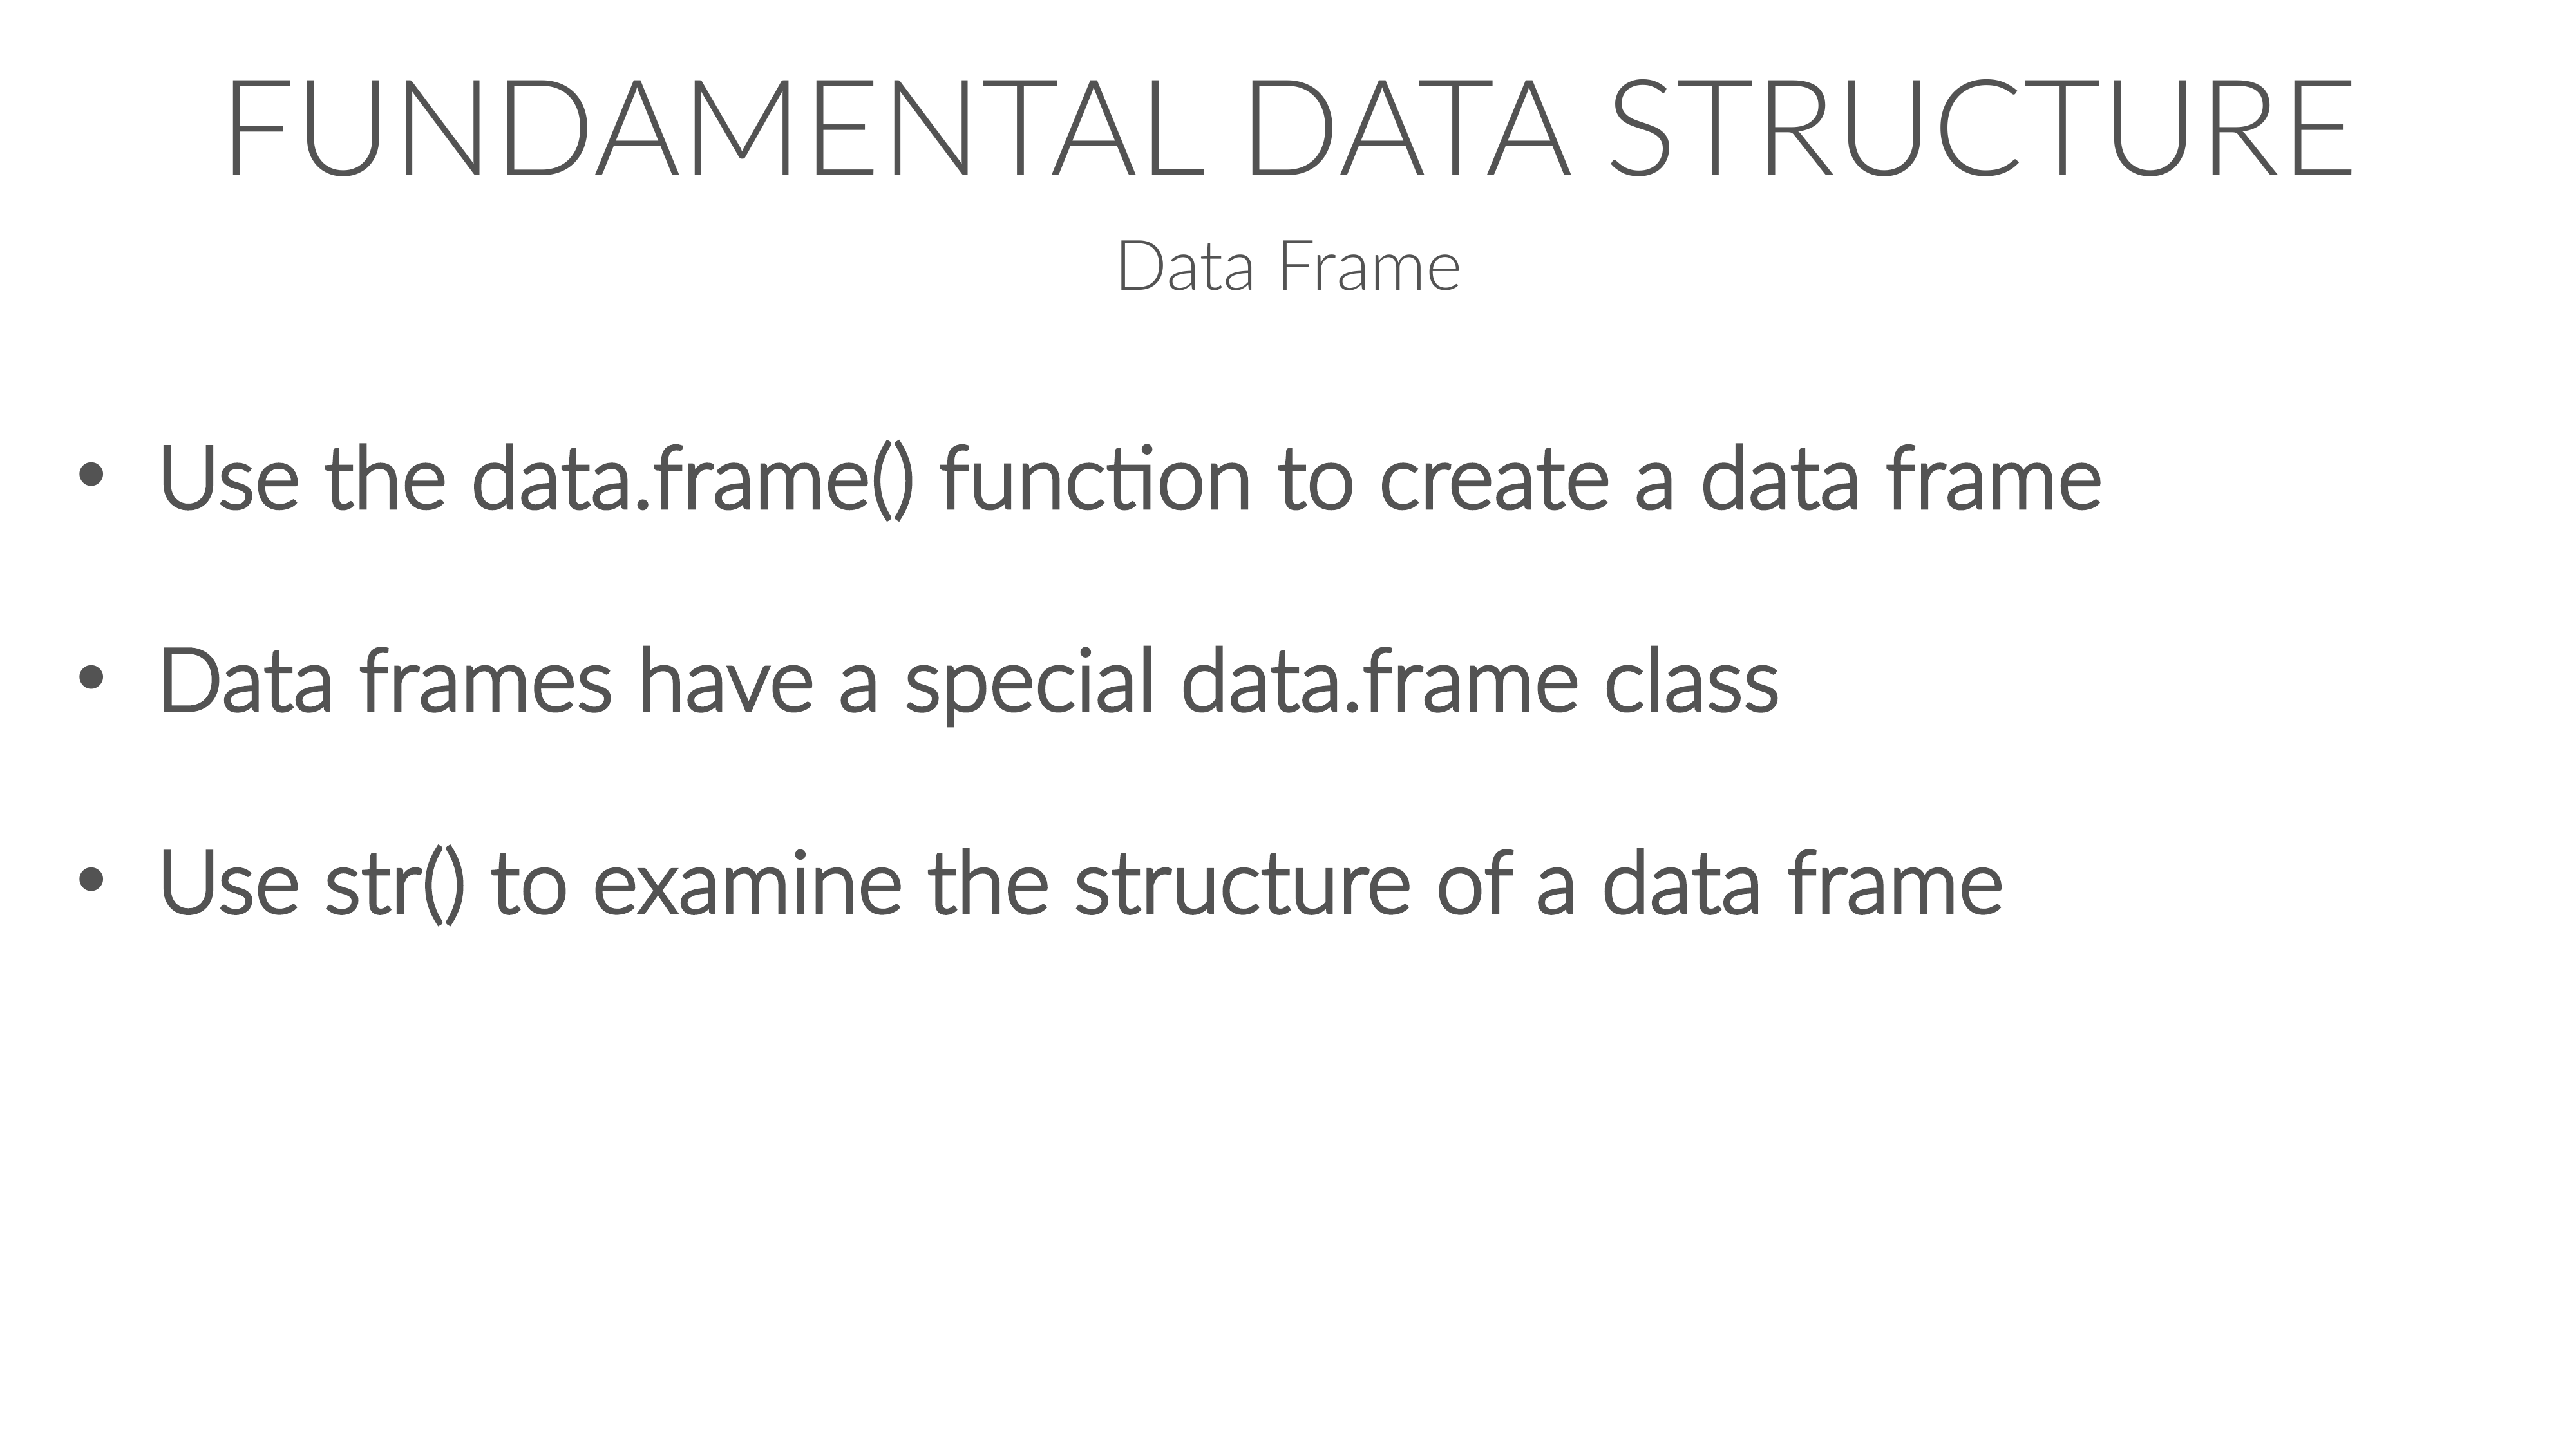

# FUNDAMENTAL DATA STRUCTURE
Data Frame
Use the data.frame() function to create a data frame
Data frames have a special data.frame class
Use str() to examine the structure of a data frame